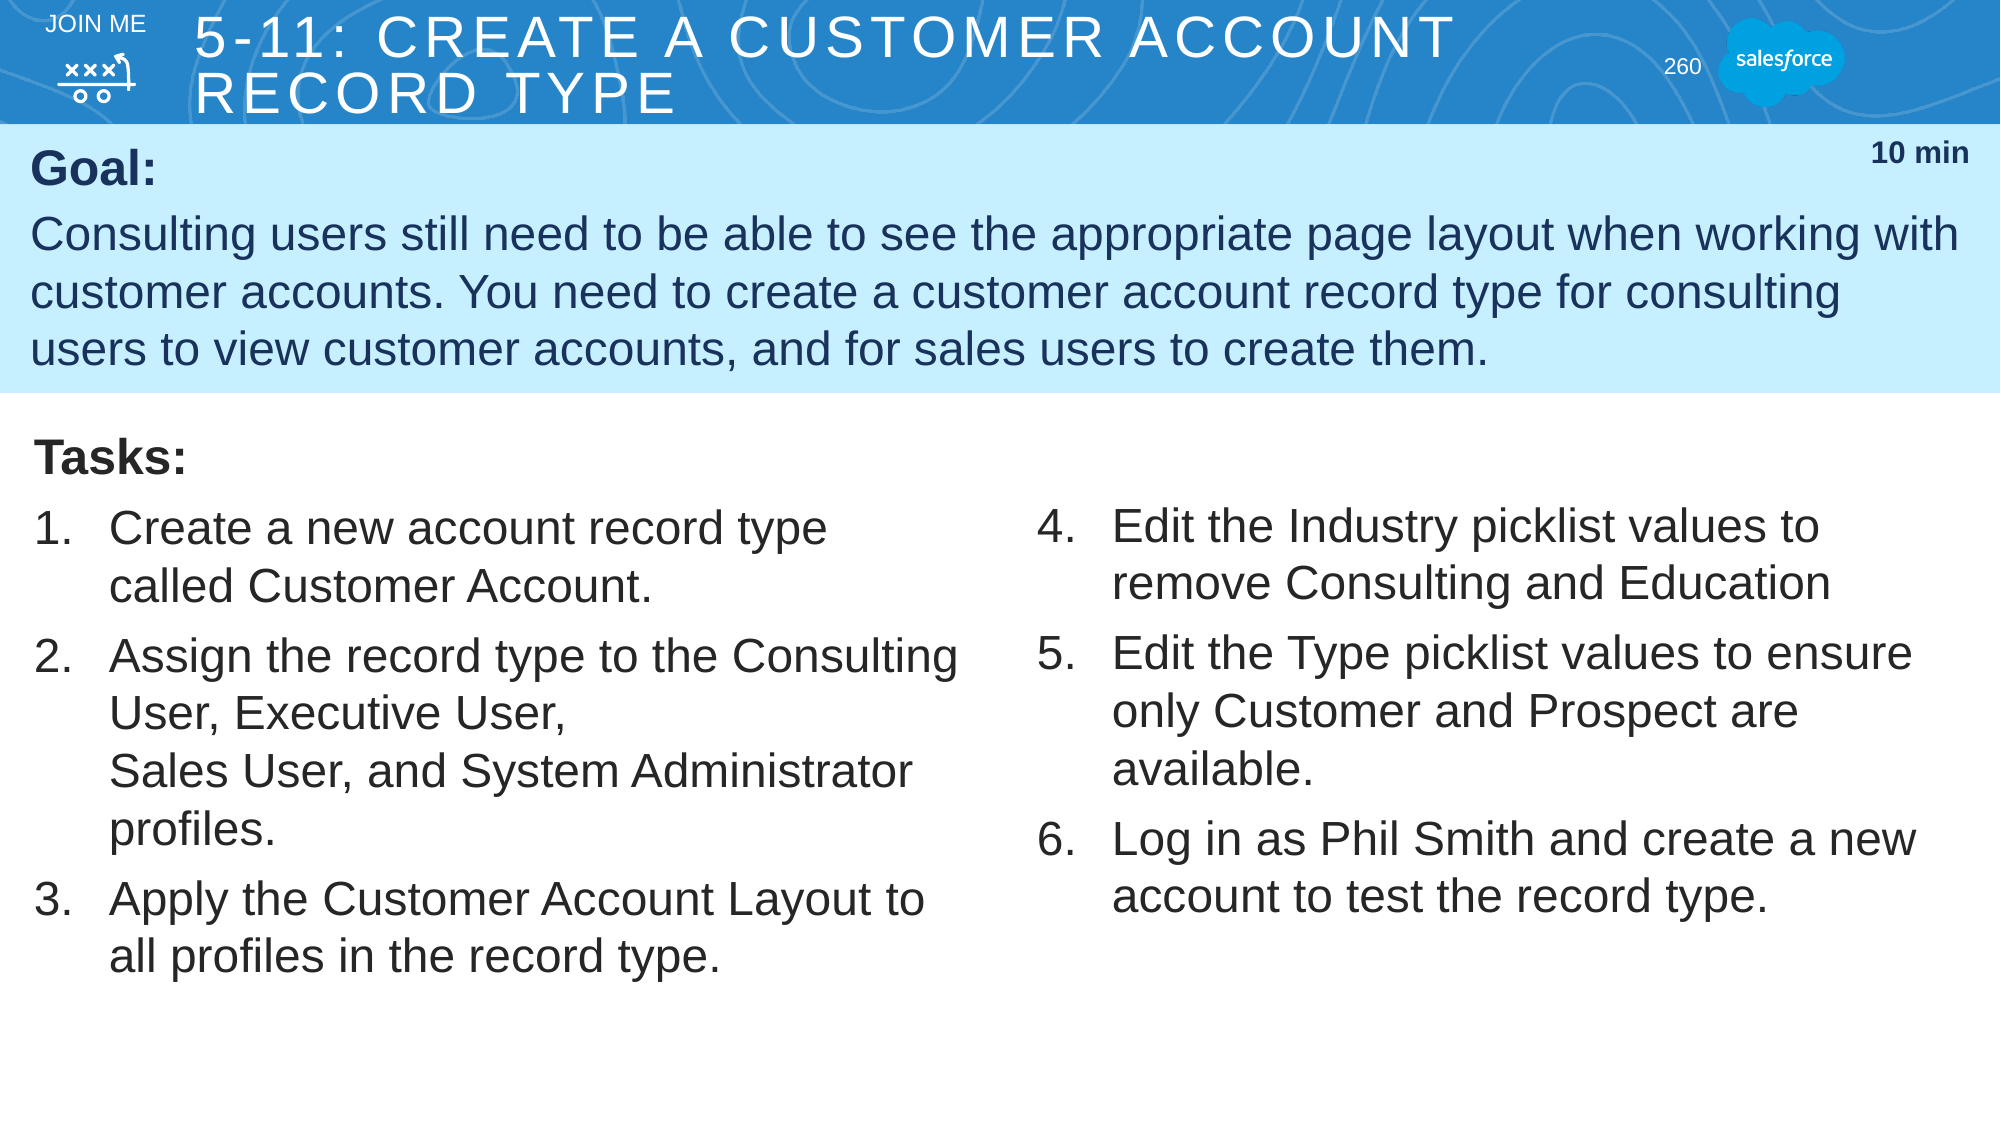

JOIN ME
# 5-11: Create a Customer Account Record Type
260
Goal:
Consulting users still need to be able to see the appropriate page layout when working with customer accounts. You need to create a customer account record type for consulting users to view customer accounts, and for sales users to create them.
10 min
Tasks:
Create a new account record type called Customer Account.
Assign the record type to the Consulting User, Executive User,
Sales User, and System Administrator profiles.
Apply the Customer Account Layout to all profiles in the record type.

Edit the Industry picklist values to remove Consulting and Education
Edit the Type picklist values to ensure only Customer and Prospect are available.
Log in as Phil Smith and create a new account to test the record type.